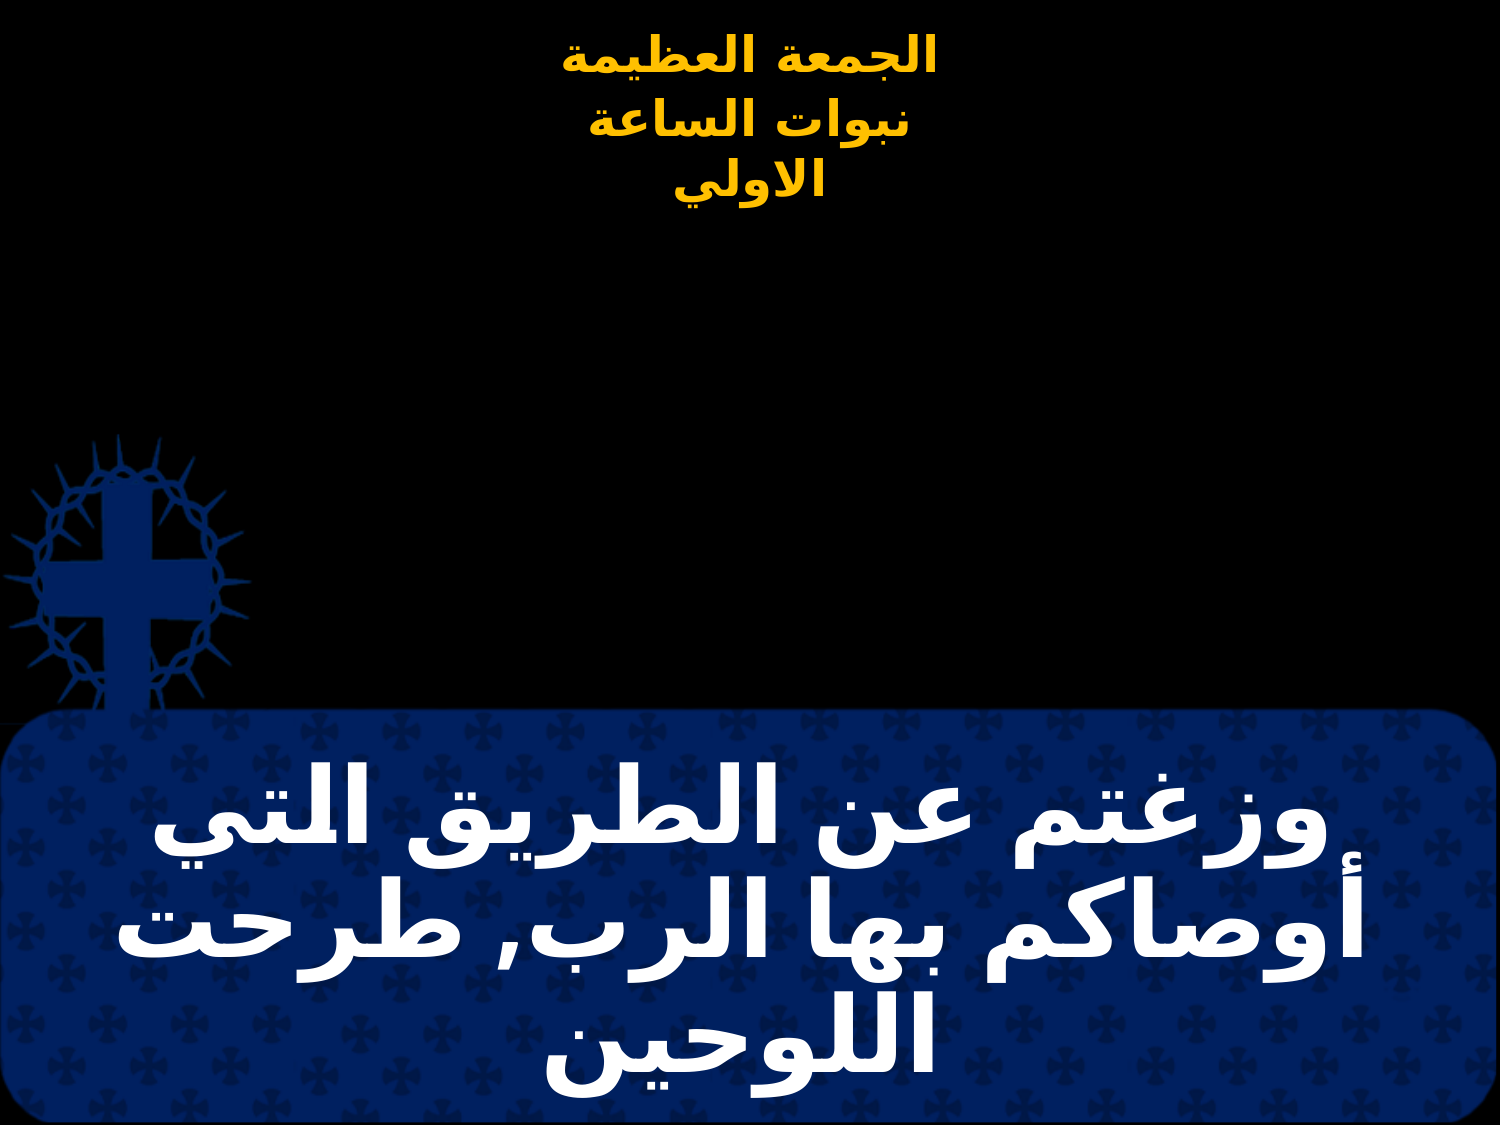

# وزغتم عن الطريق التي أوصاكم بها الرب, طرحت اللوحين